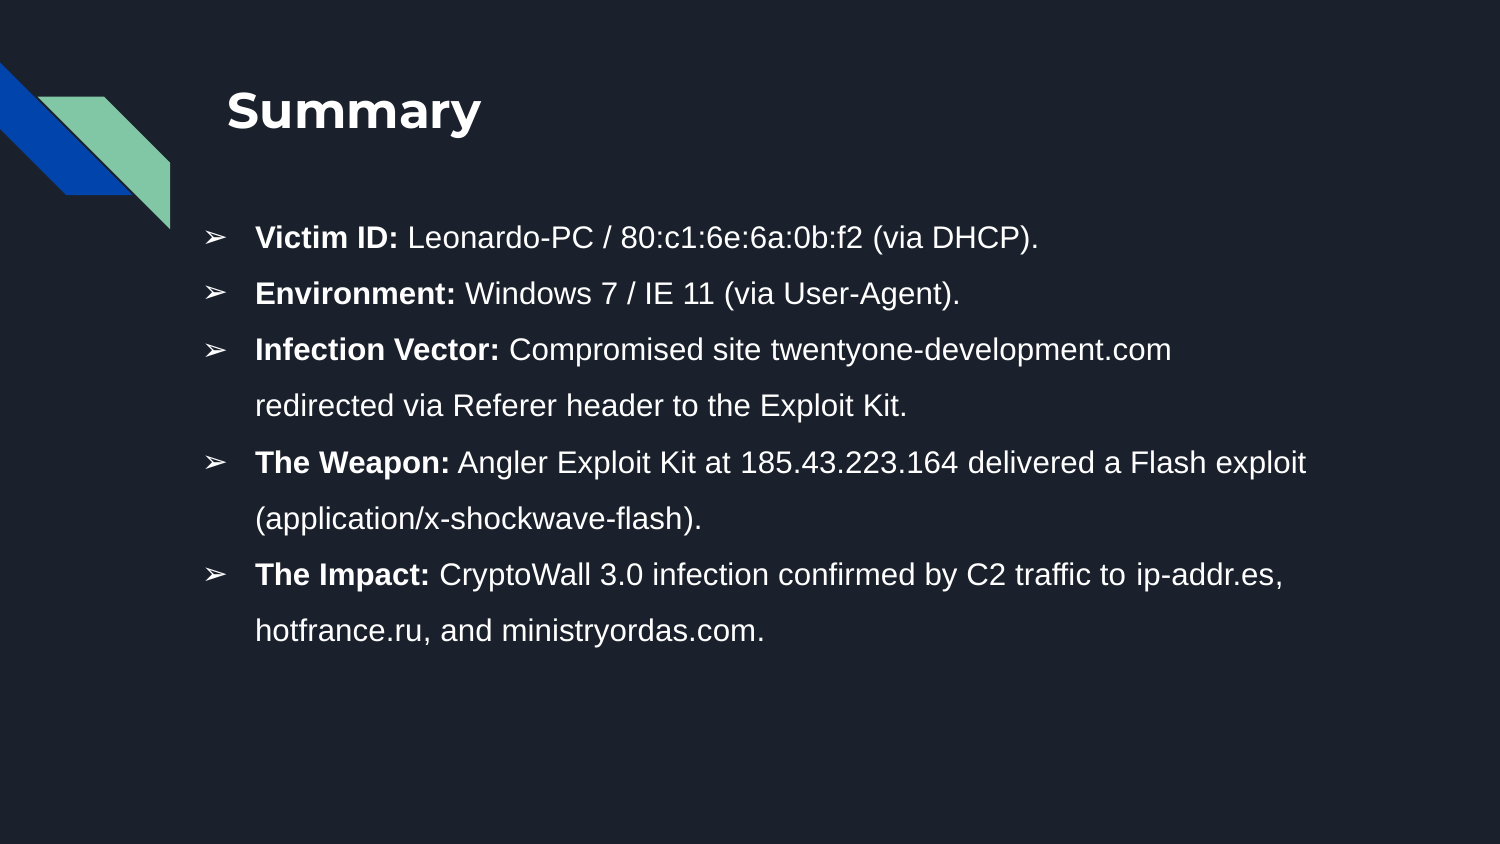

# Summary
Victim ID: Leonardo-PC / 80:c1:6e:6a:0b:f2 (via DHCP).
Environment: Windows 7 / IE 11 (via User-Agent).
Infection Vector: Compromised site twentyone-development.com redirected via Referer header to the Exploit Kit.
The Weapon: Angler Exploit Kit at 185.43.223.164 delivered a Flash exploit (application/x-shockwave-flash).
The Impact: CryptoWall 3.0 infection confirmed by C2 traffic to ip-addr.es, hotfrance.ru, and ministryordas.com.